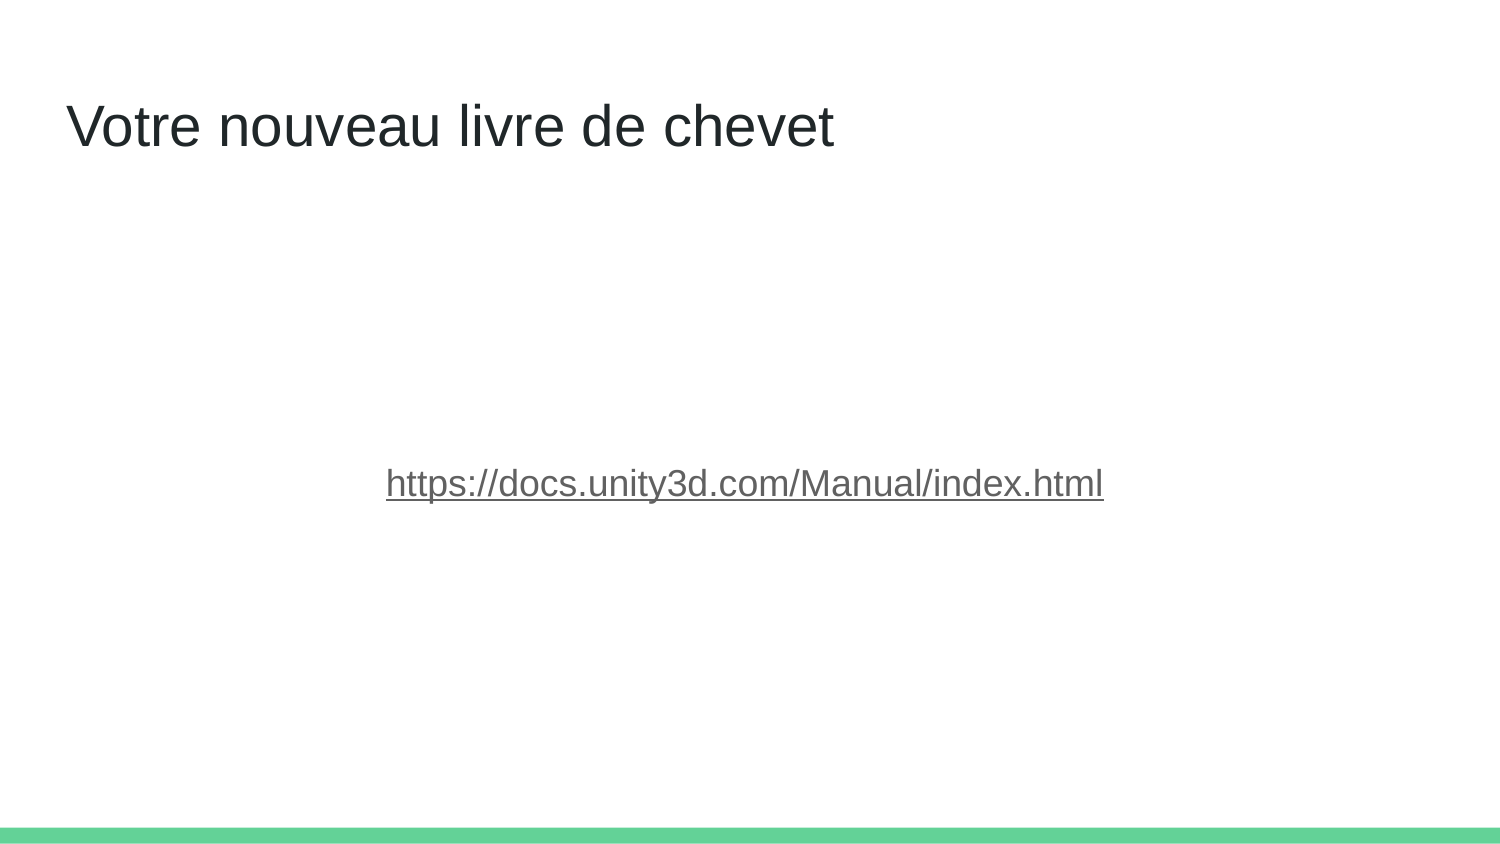

# Votre nouveau livre de chevet

https://docs.unity3d.com/Manual/index.html